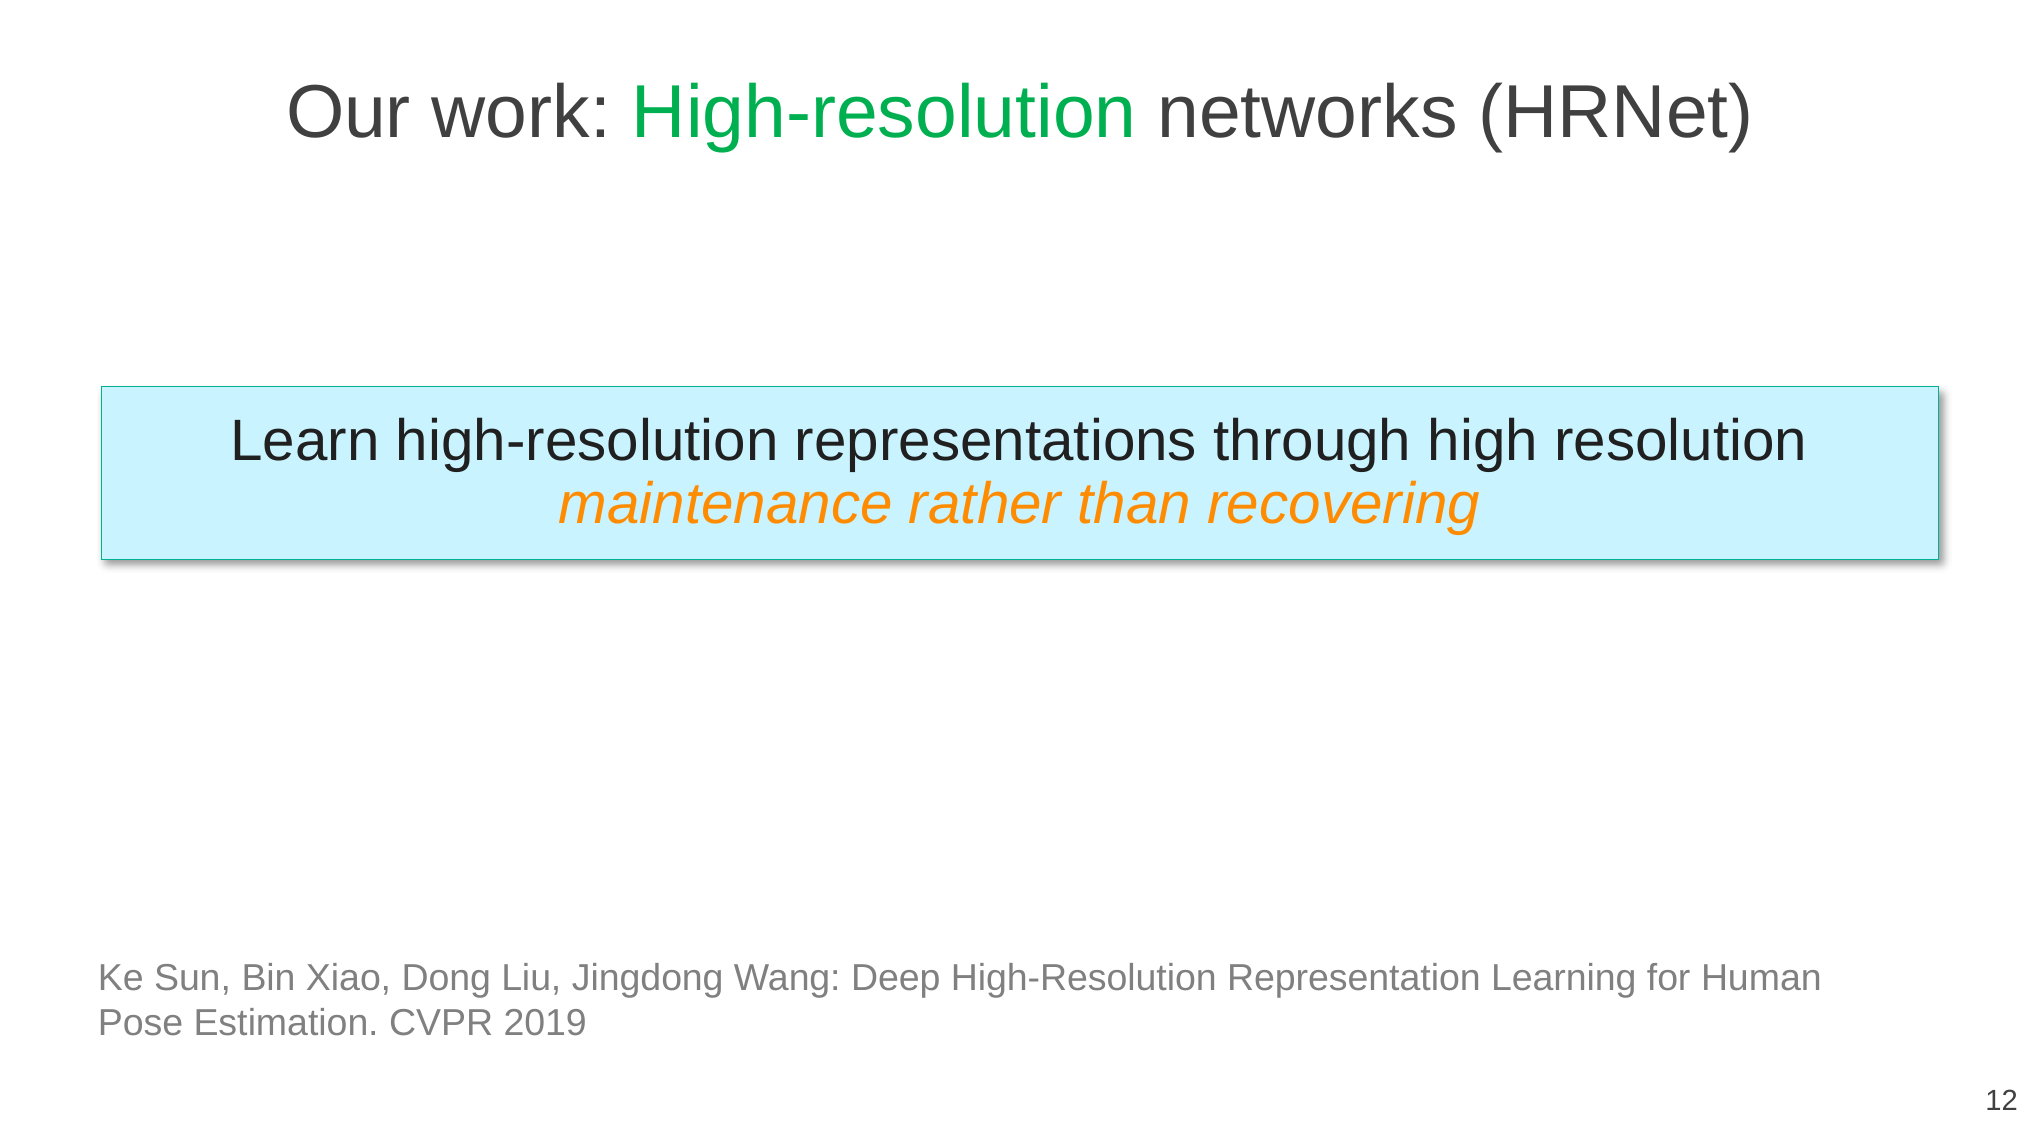

Our work: High-resolution networks (HRNet)
Learn high-resolution representations through high resolution maintenance rather than recovering
Ke Sun, Bin Xiao, Dong Liu, Jingdong Wang: Deep High-Resolution Representation Learning for Human Pose Estimation. CVPR 2019
12